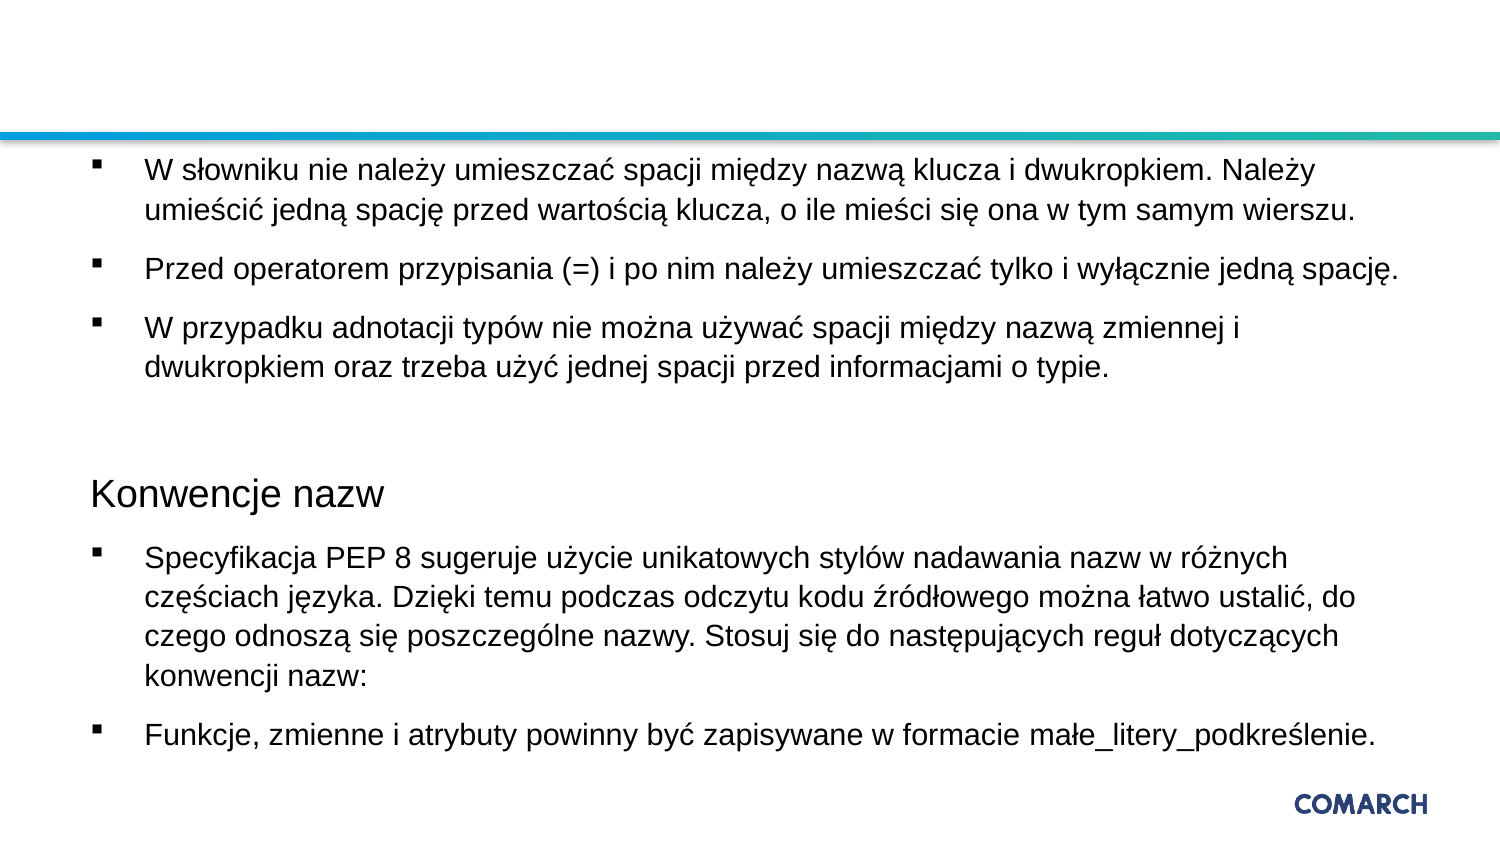

#
W słowniku nie należy umieszczać spacji między nazwą klucza i dwukropkiem. Należy umieścić jedną spację przed wartością klucza, o ile mieści się ona w tym samym wierszu.
Przed operatorem przypisania (=) i po nim należy umieszczać tylko i wyłącznie jedną spację.
W przypadku adnotacji typów nie można używać spacji między nazwą zmiennej i dwukropkiem oraz trzeba użyć jednej spacji przed informacjami o typie.

Konwencje nazw
Specyfikacja PEP 8 sugeruje użycie unikatowych stylów nadawania nazw w różnych częściach języka. Dzięki temu podczas odczytu kodu źródłowego można łatwo ustalić, do czego odnoszą się poszczególne nazwy. Stosuj się do następujących reguł dotyczących konwencji nazw:
Funkcje, zmienne i atrybuty powinny być zapisywane w formacie małe_litery_podkreślenie.